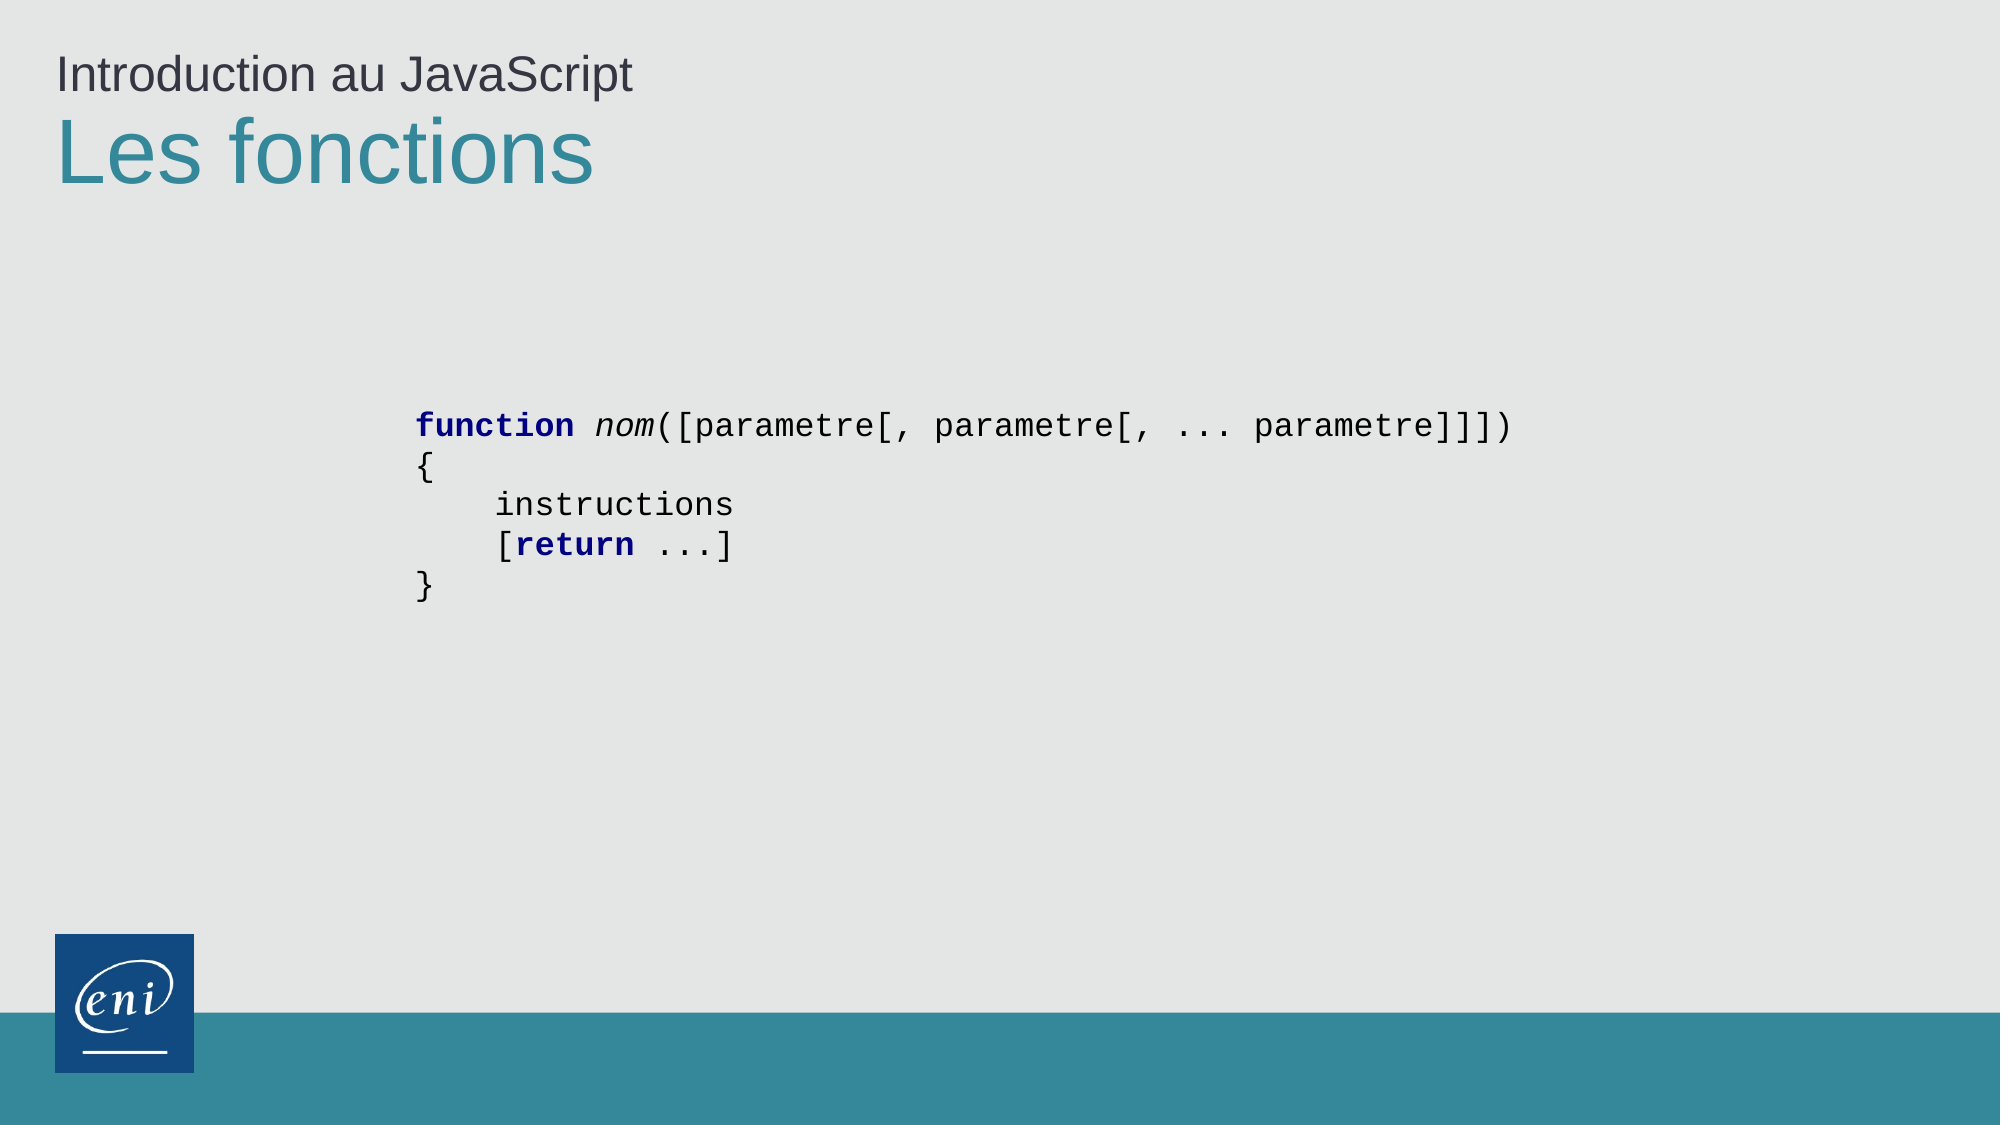

Introduction au JavaScript
# Les fonctions
function nom([parametre[, parametre[, ... parametre]]]) {
    instructions
    [return ...]
}